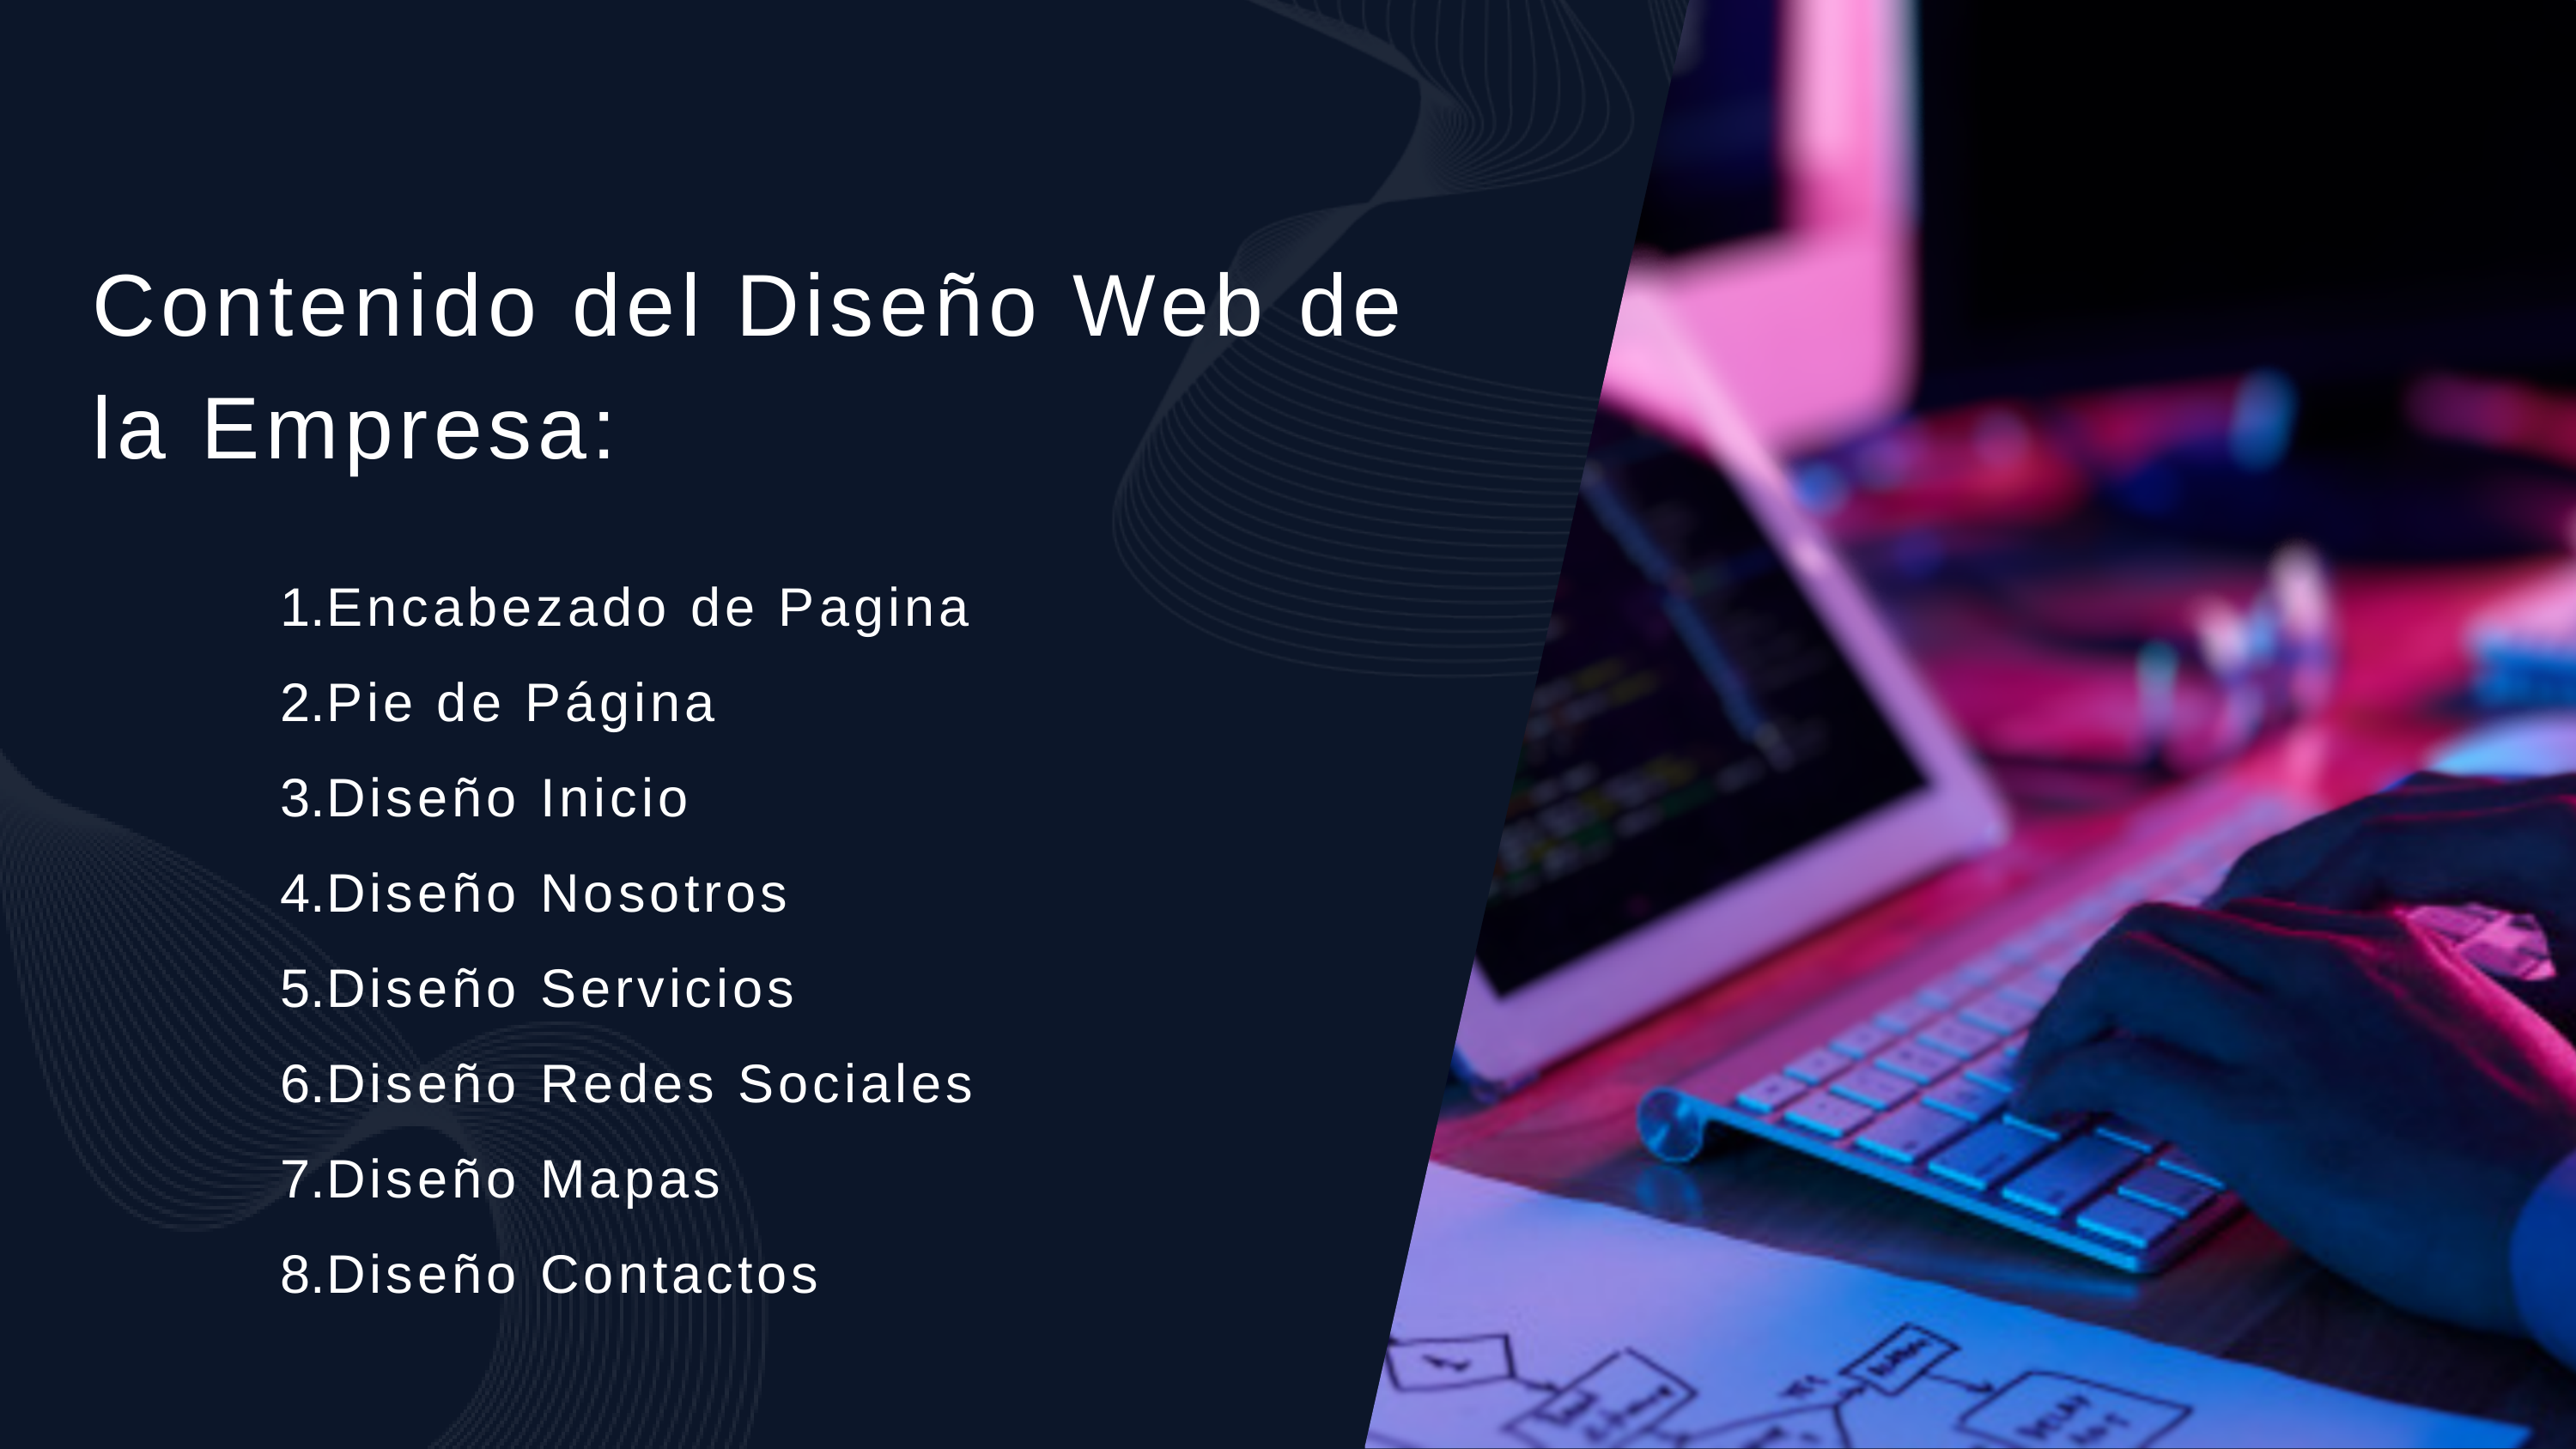

Contenido del Diseño Web de la Empresa:

Encabezado de Pagina
Pie de Página
Diseño Inicio
Diseño Nosotros
Diseño Servicios
Diseño Redes Sociales
Diseño Mapas
Diseño Contactos